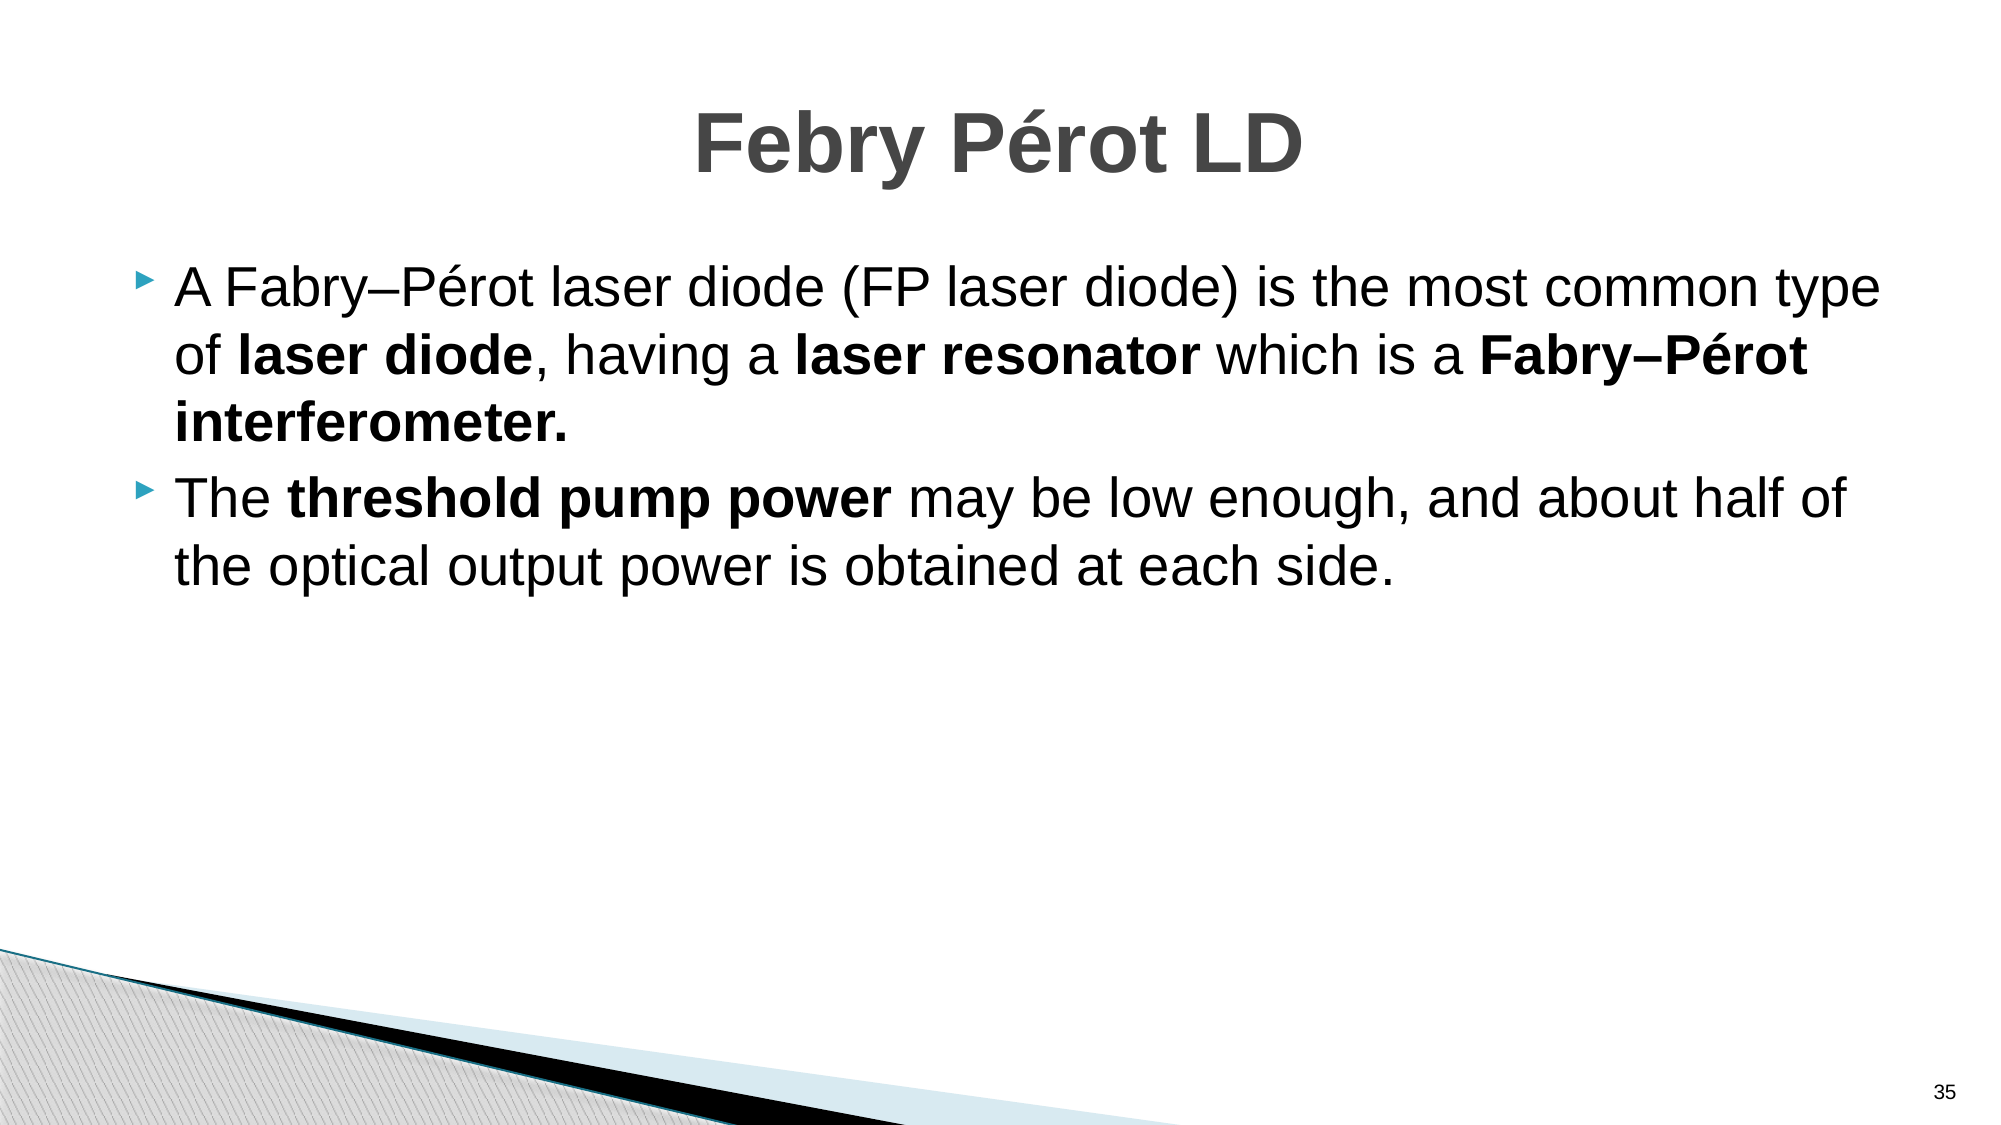

# Febry Pérot LD
A Fabry–Pérot laser diode (FP laser diode) is the most common type of laser diode, having a laser resonator which is a Fabry–Pérot interferometer.
The threshold pump power may be low enough, and about half of the optical output power is obtained at each side.
35